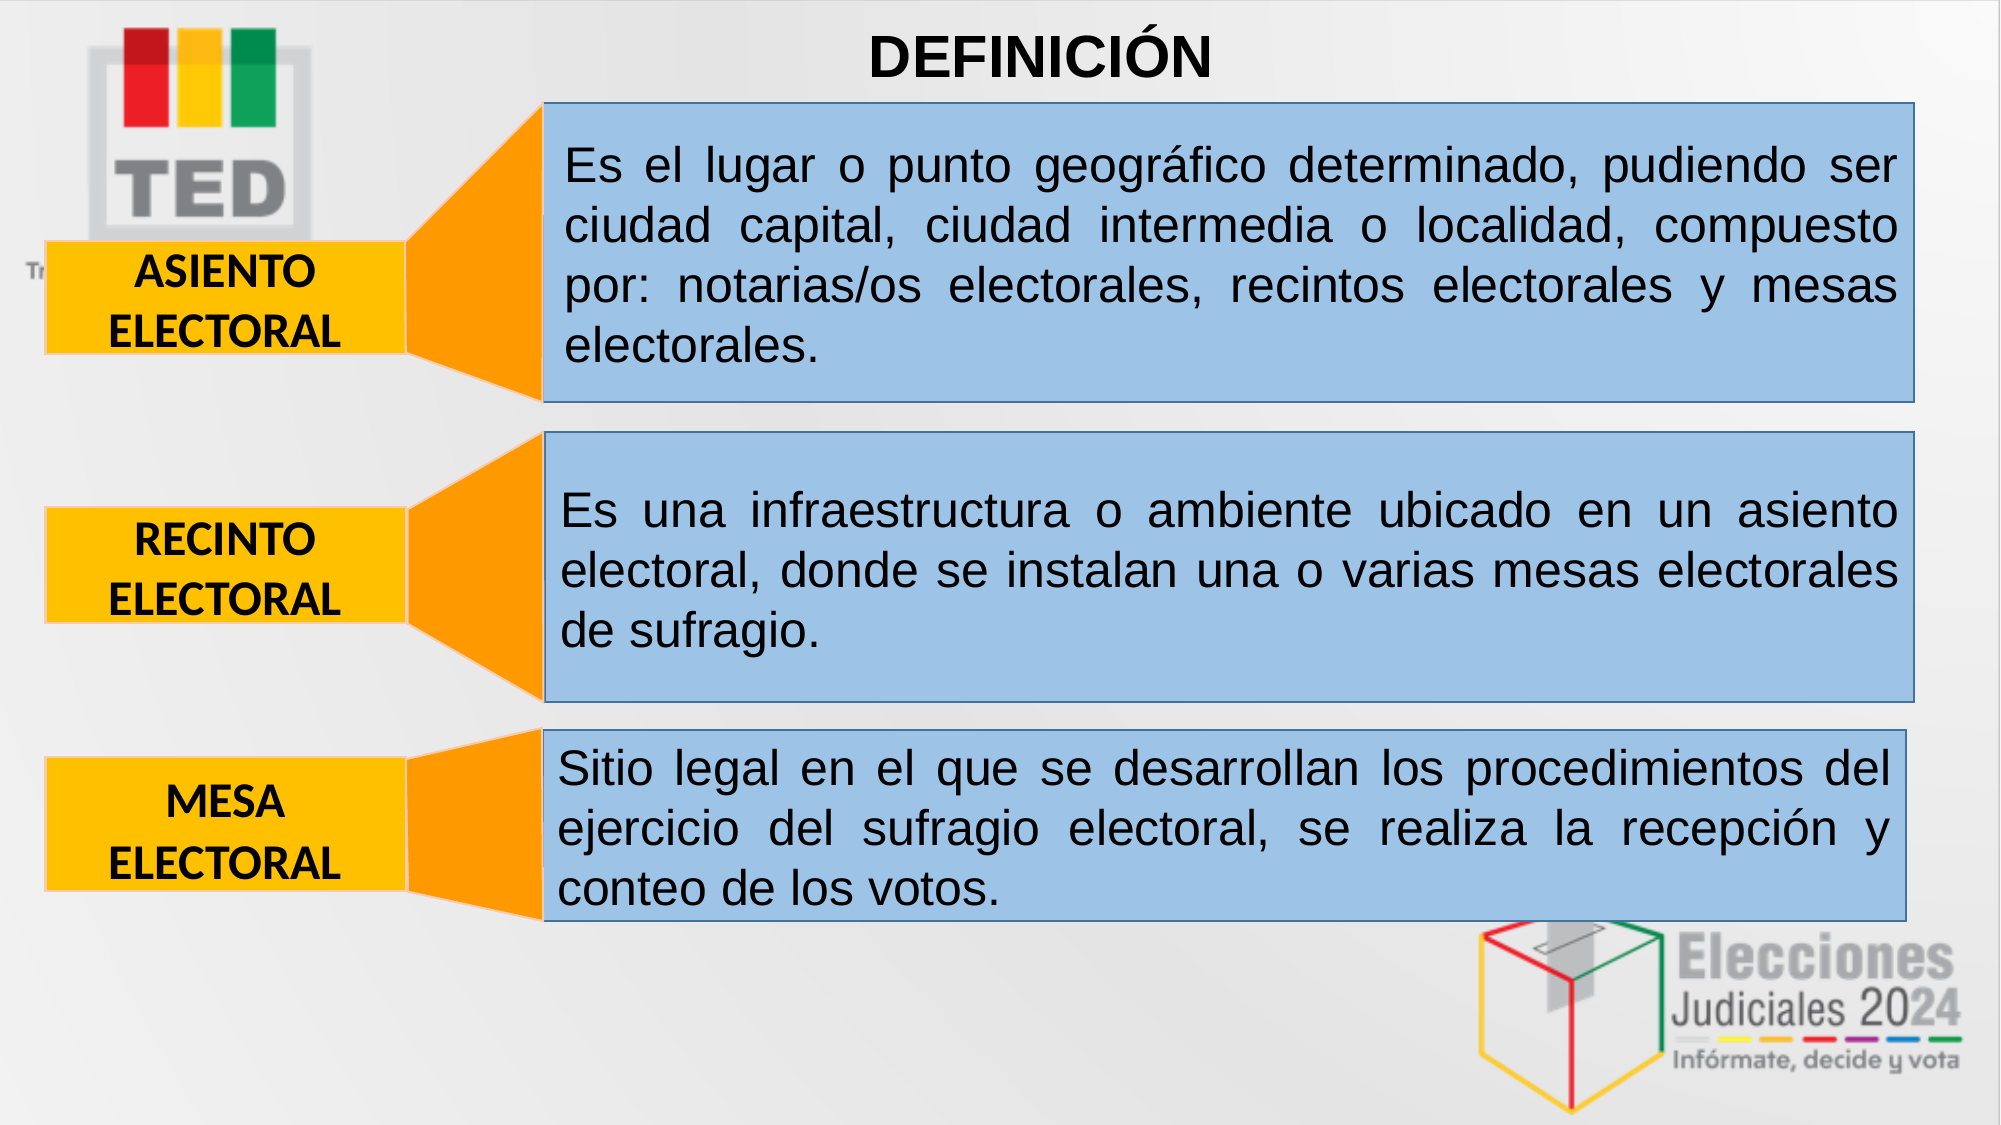

# DEFINICIÓN

Es el lugar o punto geográfico determinado, pudiendo ser ciudad capital, ciudad intermedia o localidad, compuesto por: notarias/os electorales, recintos electorales y mesas electorales.
ASIENTO ELECTORAL
Es una infraestructura o ambiente ubicado en un asiento electoral, donde se instalan una o varias mesas electorales de sufragio.

RECINTO ELECTORAL

Sitio legal en el que se desarrollan los procedimientos del ejercicio del sufragio electoral, se realiza la recepción y conteo de los votos.
MESA ELECTORAL